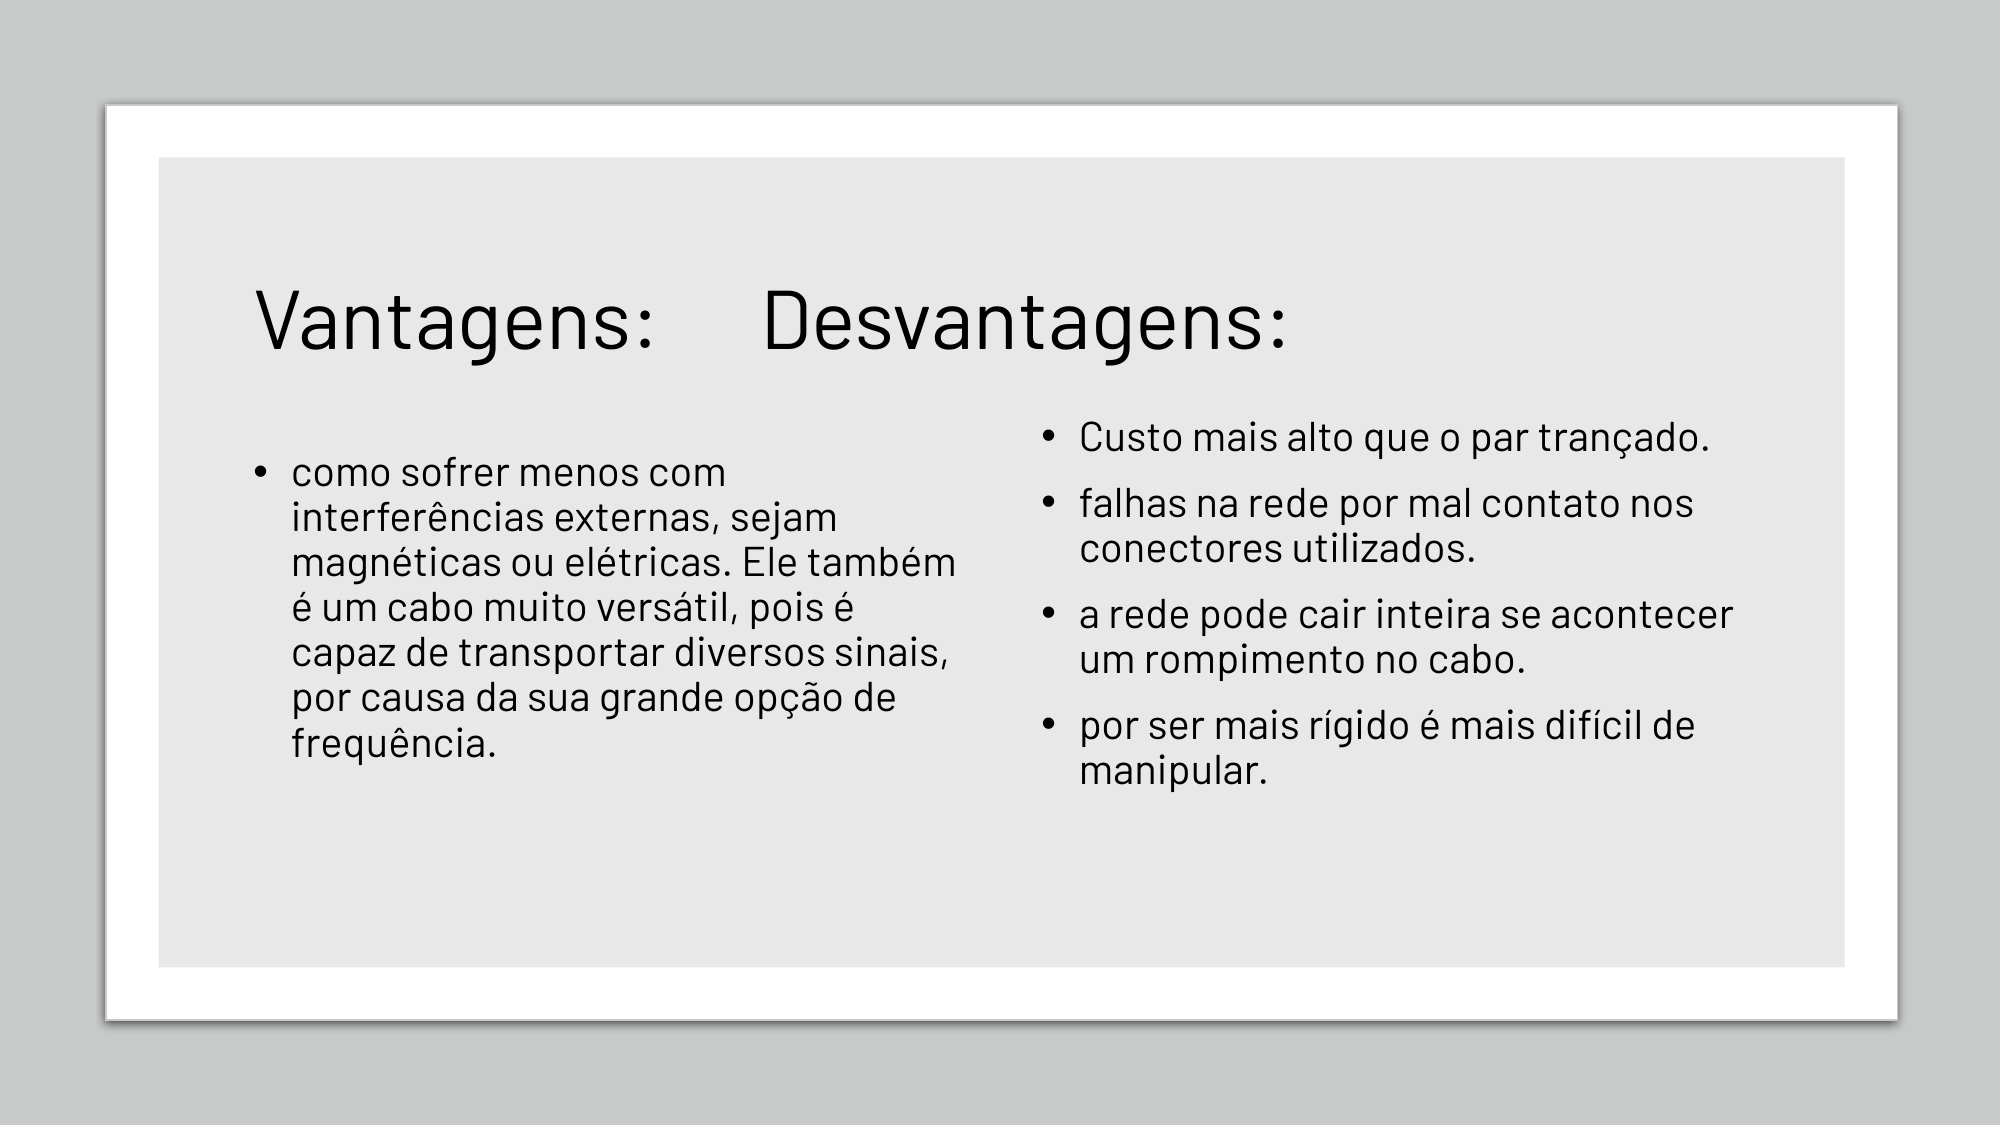

# Vantagens:      Desvantagens:
Custo mais alto que o par trançado.
falhas na rede por mal contato nos conectores utilizados.
a rede pode cair inteira se acontecer um rompimento no cabo.
por ser mais rígido é mais difícil de manipular.
como sofrer menos com interferências externas, sejam magnéticas ou elétricas. Ele também é um cabo muito versátil, pois é capaz de transportar diversos sinais, por causa da sua grande opção de frequência.